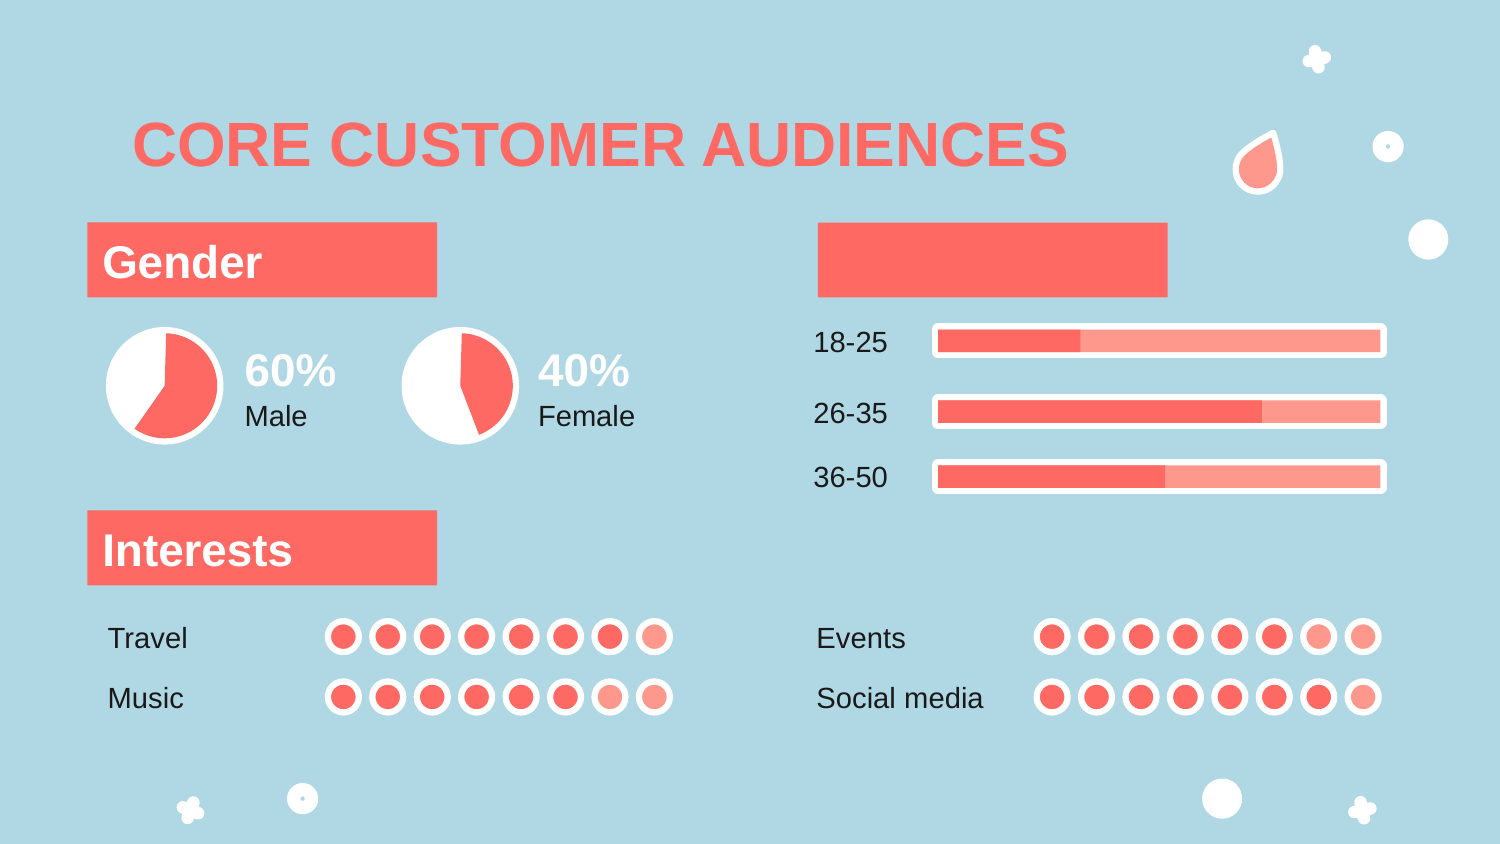

# CORE CUSTOMER AUDIENCES

Gender
Age
18-25

60%
40%
26-35
Male
Female

36-50

Interests
Travel
Events

Music
Social media